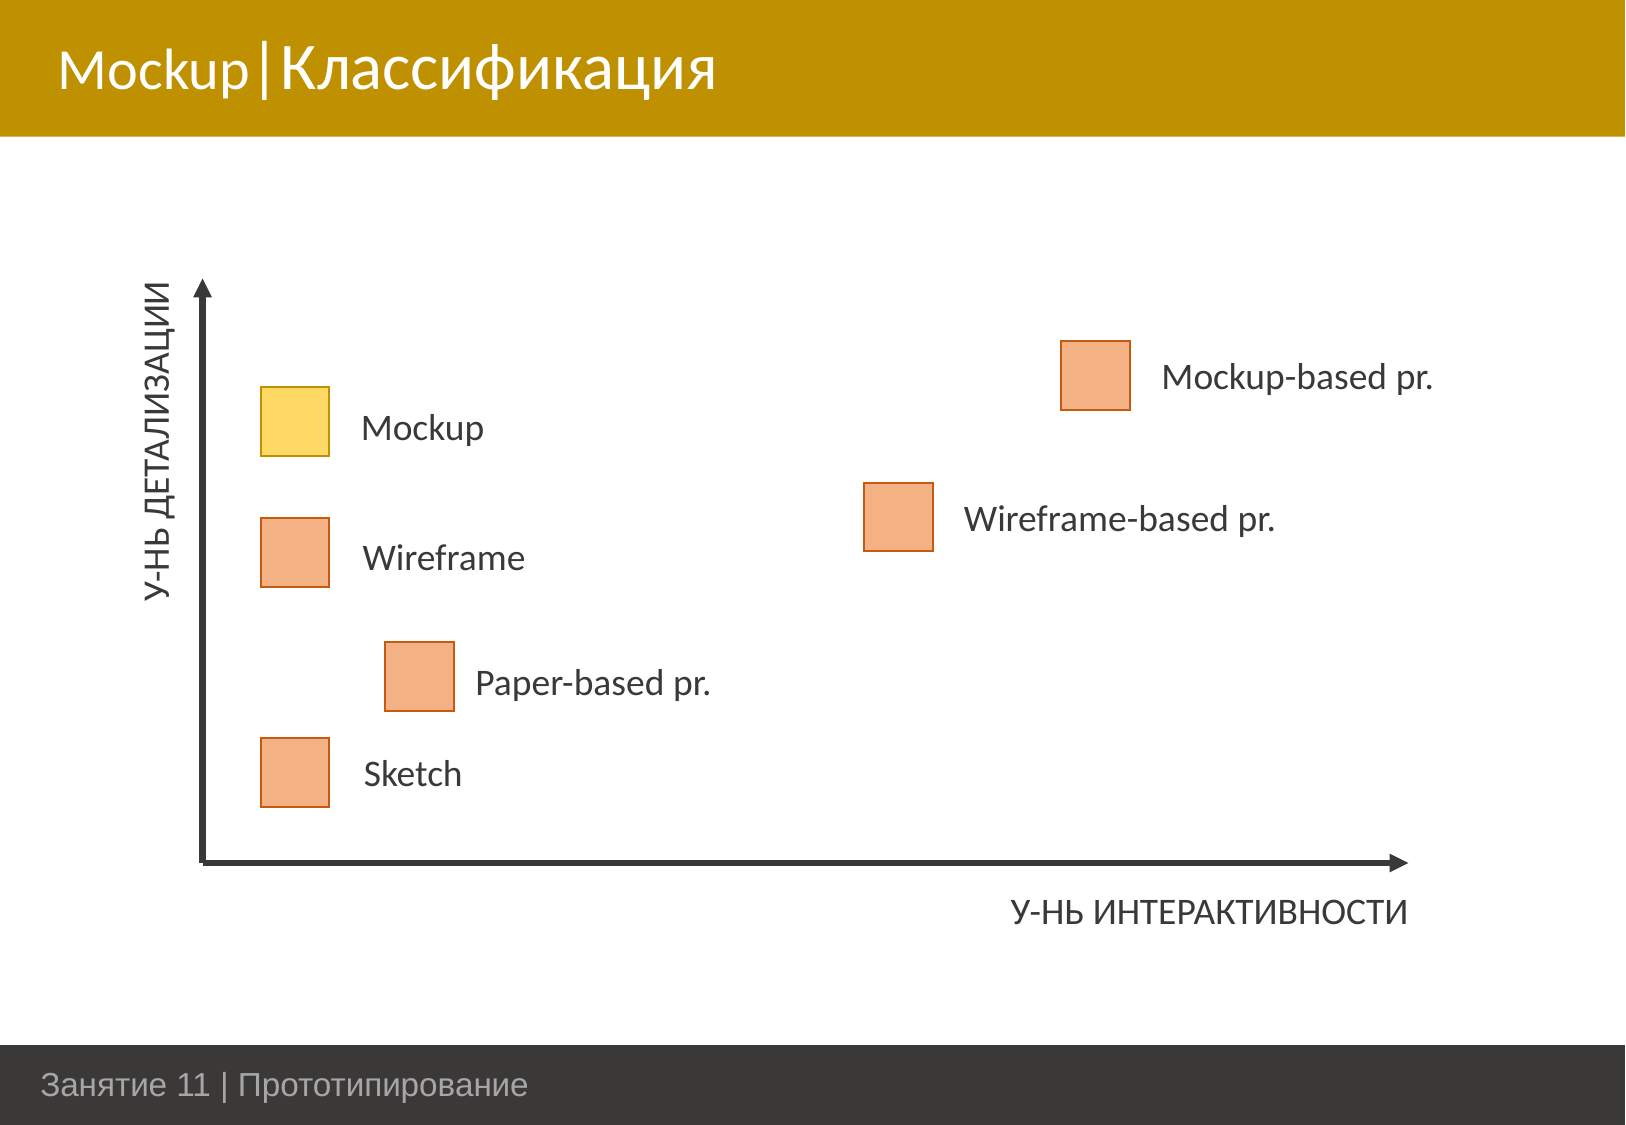

Mockup|Классификация

Mockup-based pr.

Mockup
У-НЬ ДЕТАЛИЗАЦИИ

Wireframe-based pr.

Wireframe

Paper-based pr.

Sketch
У-НЬ ИНТЕРАКТИВНОСТИ
24

Занятие 11 | Прототипирование